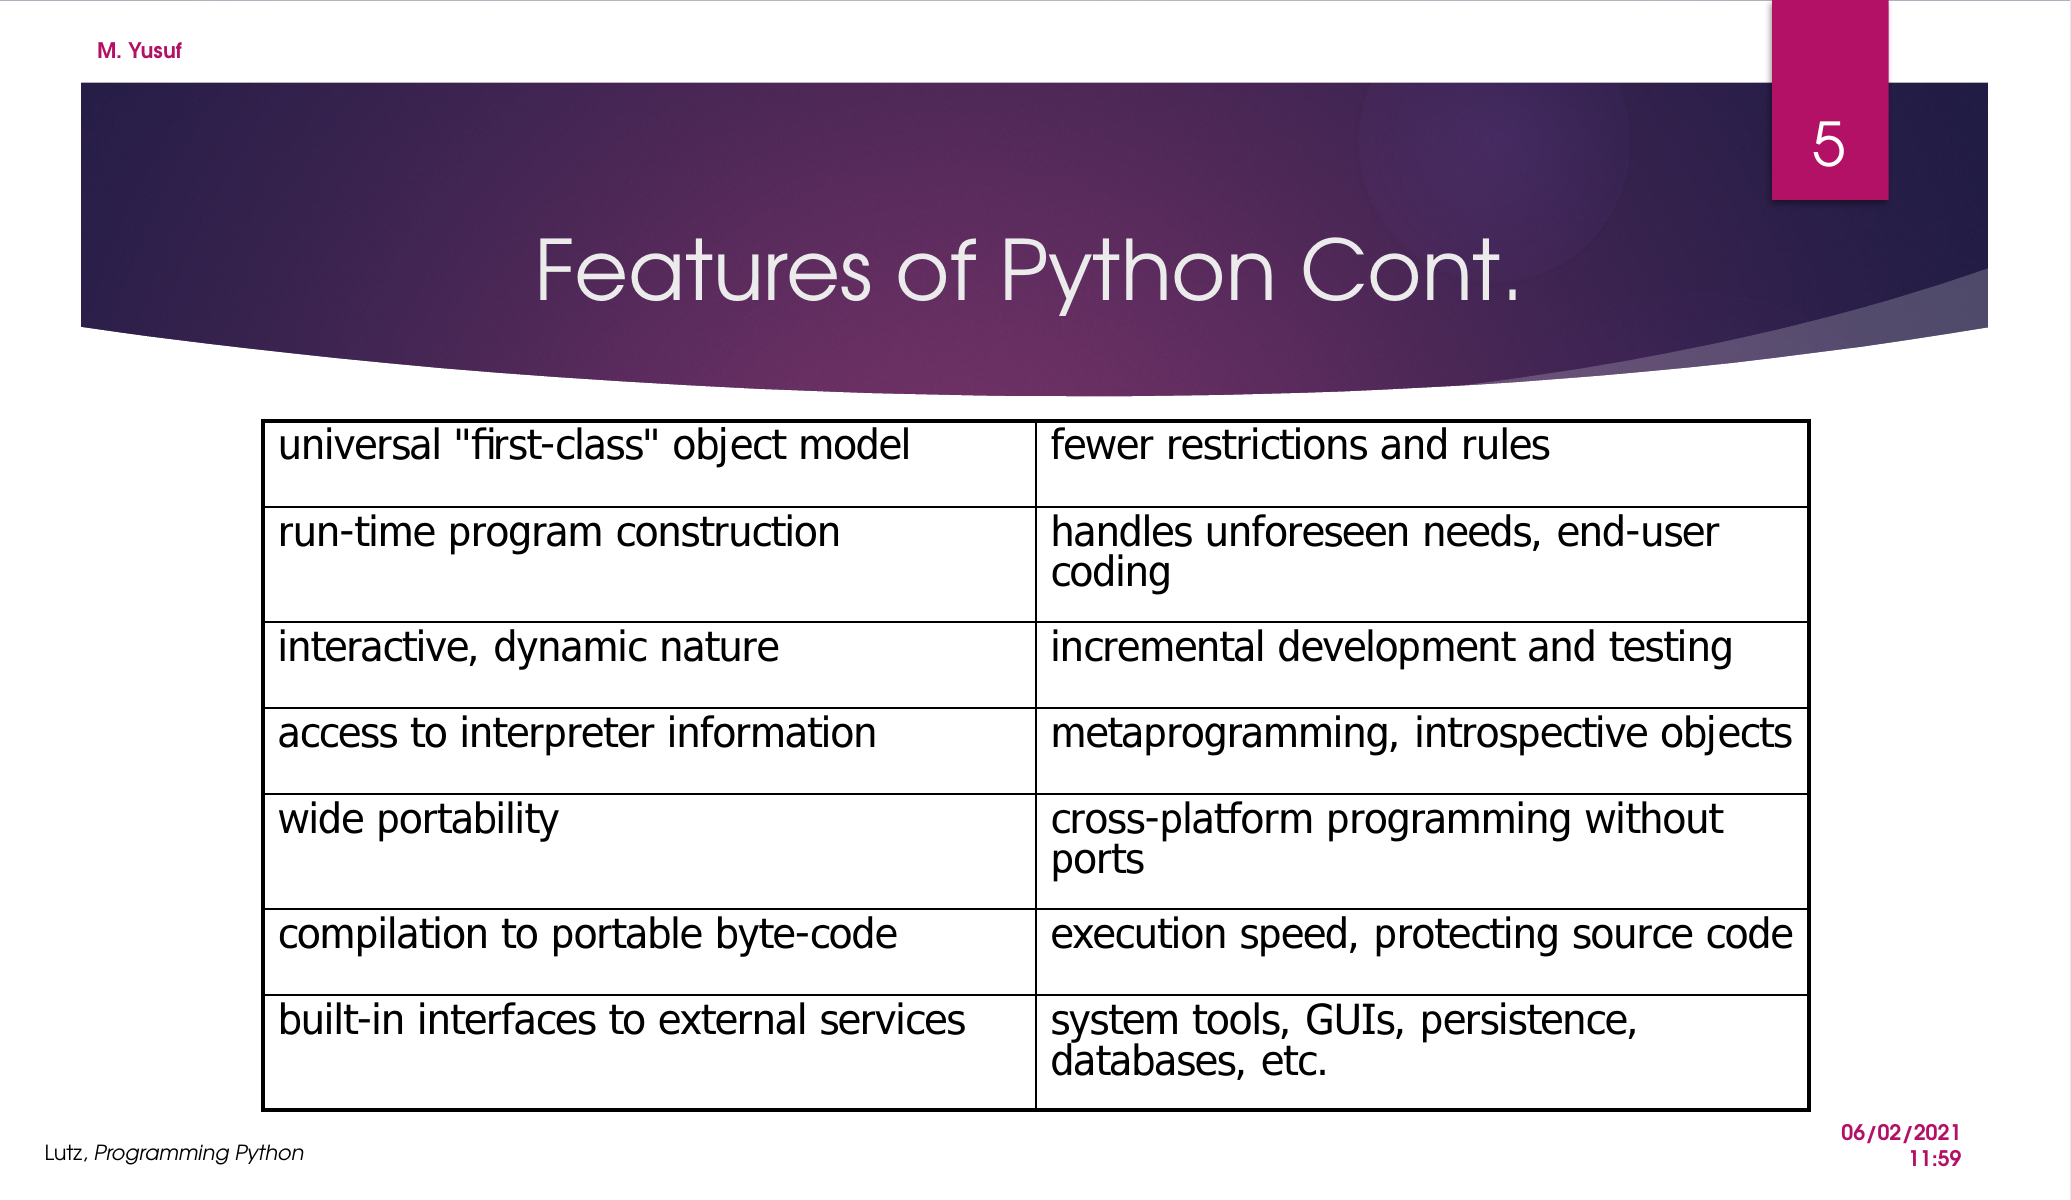

M. Yusuf
5
# Features of Python Cont.

| universal "first-class" object model | fewer restrictions and rules |
| --- | --- |
| run-time program construction | handles unforeseen needs, end-user coding |
| interactive, dynamic nature | incremental development and testing |
| access to interpreter information | metaprogramming, introspective objects |
| wide portability | cross-platform programming without ports |
| compilation to portable byte-code | execution speed, protecting source code |
| built-in interfaces to external services | system tools, GUIs, persistence, databases, etc. |
06/02/2021 11:59
Lutz, Programming Python